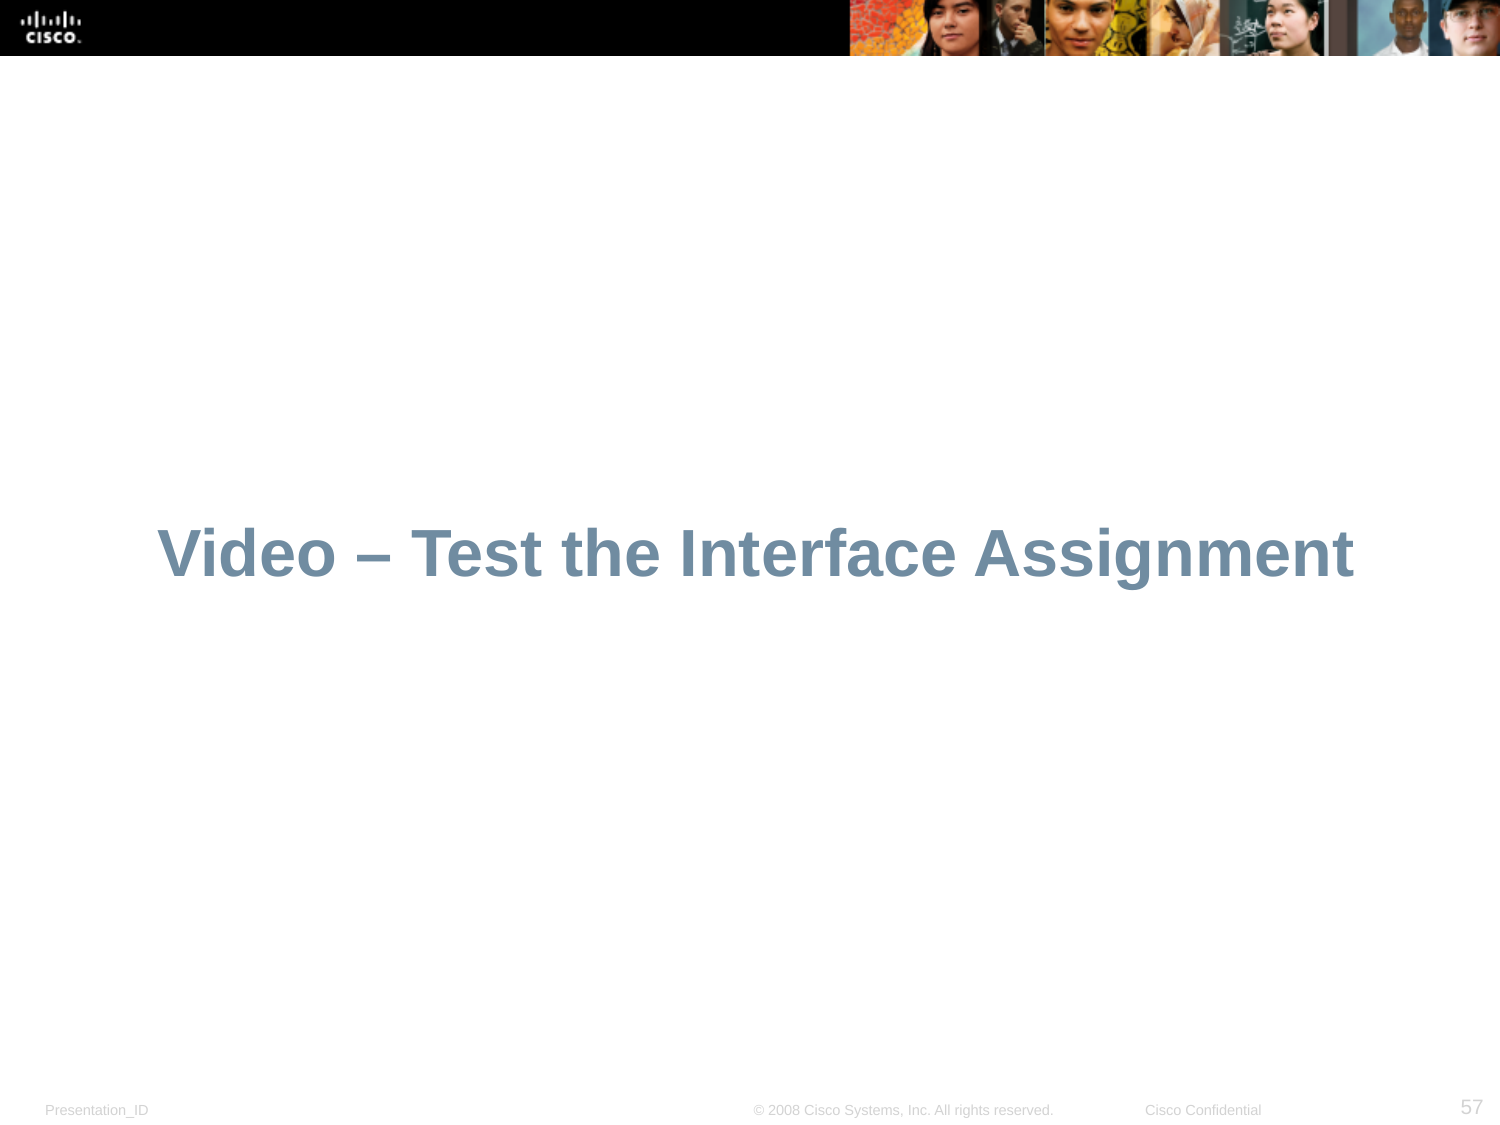

# Video – Test the Interface Assignment